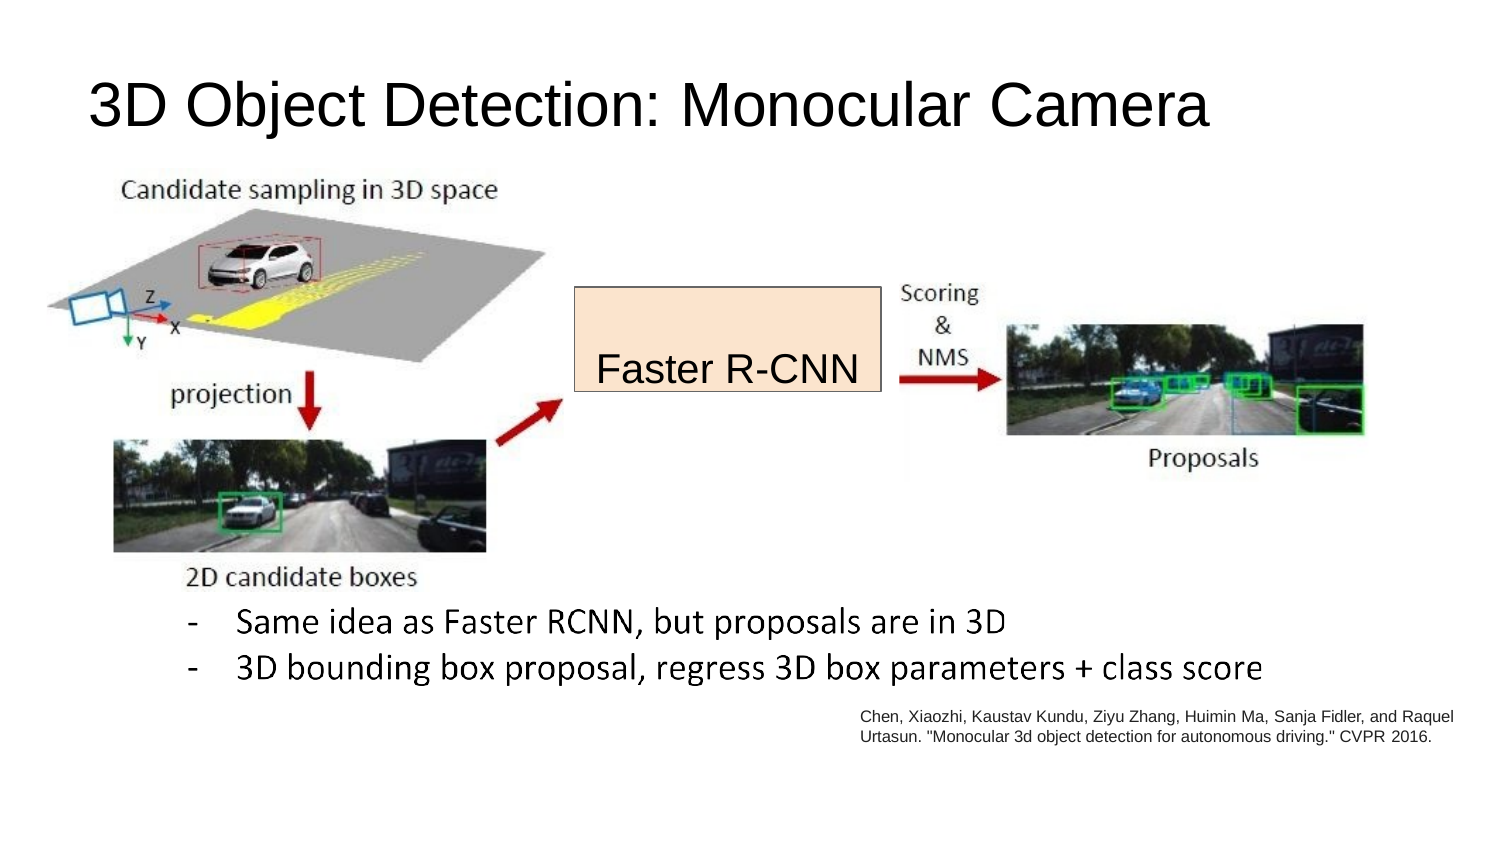

3D Object Detection: Monocular Camera

Faster R-CNN

Chen, Xiaozhi, Kaustav Kundu, Ziyu Zhang, Huimin Ma, Sanja Fidler, and Raquel
Urtasun. "Monocular 3d object detection for autonomous driving." CVPR 2016.
May 14, 2019
95